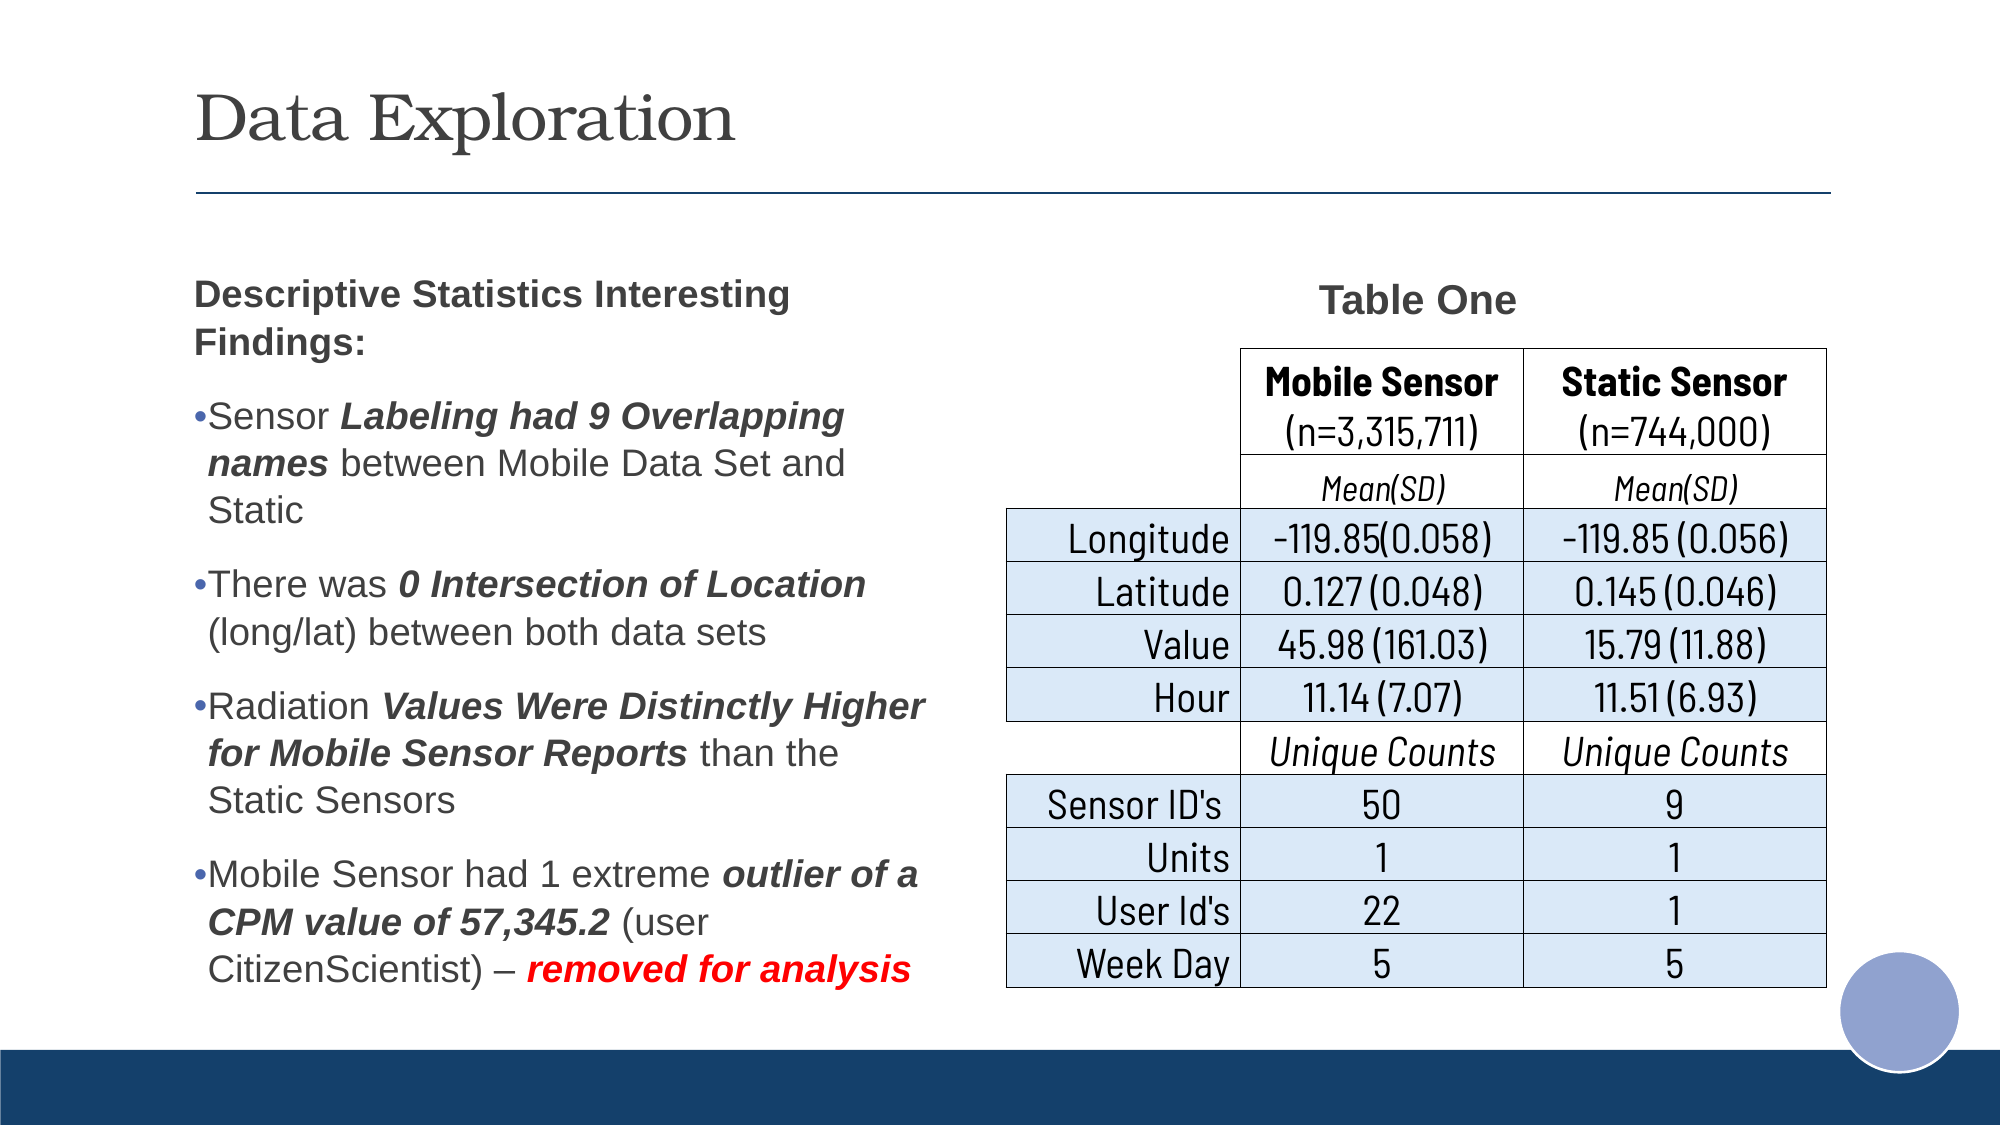

# Data Exploration
Descriptive Statistics Interesting Findings:
Sensor Labeling had 9 Overlapping names between Mobile Data Set and Static
There was 0 Intersection of Location (long/lat) between both data sets
Radiation Values Were Distinctly Higher for Mobile Sensor Reports than the Static Sensors
Mobile Sensor had 1 extreme outlier of a CPM value of 57,345.2 (user CitizenScientist) – removed for analysis
Table One
|  | Mobile Sensor (n=3,315,711) | Static Sensor (n=744,000) |
| --- | --- | --- |
|  | Mean(SD) | Mean(SD) |
| Longitude | -119.85(0.058) | -119.85 (0.056) |
| Latitude | 0.127 (0.048) | 0.145 (0.046) |
| Value | 45.98 (161.03) | 15.79 (11.88) |
| Hour | 11.14 (7.07) | 11.51 (6.93) |
|  | Unique Counts | Unique Counts |
| Sensor ID's | 50 | 9 |
| Units | 1 | 1 |
| User Id's | 22 | 1 |
| Week Day | 5 | 5 |